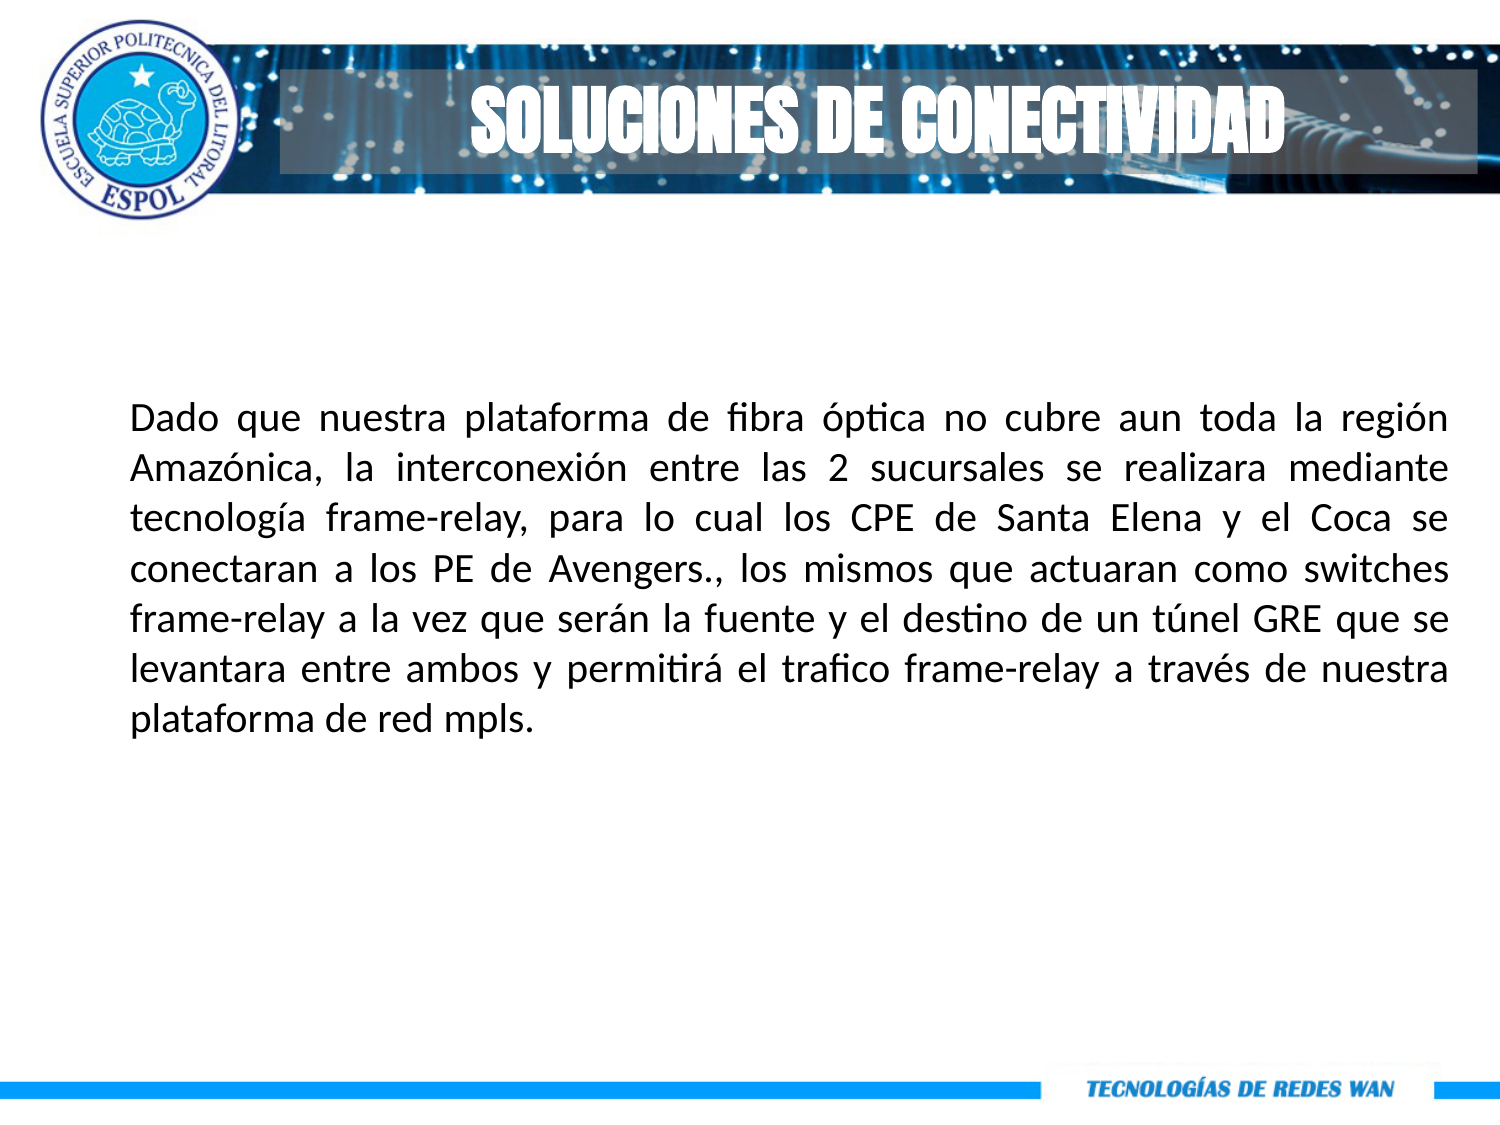

#
SOLUCIONES DE CONECTIVIDAD
Dado que nuestra plataforma de fibra óptica no cubre aun toda la región Amazónica, la interconexión entre las 2 sucursales se realizara mediante tecnología frame-relay, para lo cual los CPE de Santa Elena y el Coca se conectaran a los PE de Avengers., los mismos que actuaran como switches frame-relay a la vez que serán la fuente y el destino de un túnel GRE que se levantara entre ambos y permitirá el trafico frame-relay a través de nuestra plataforma de red mpls.